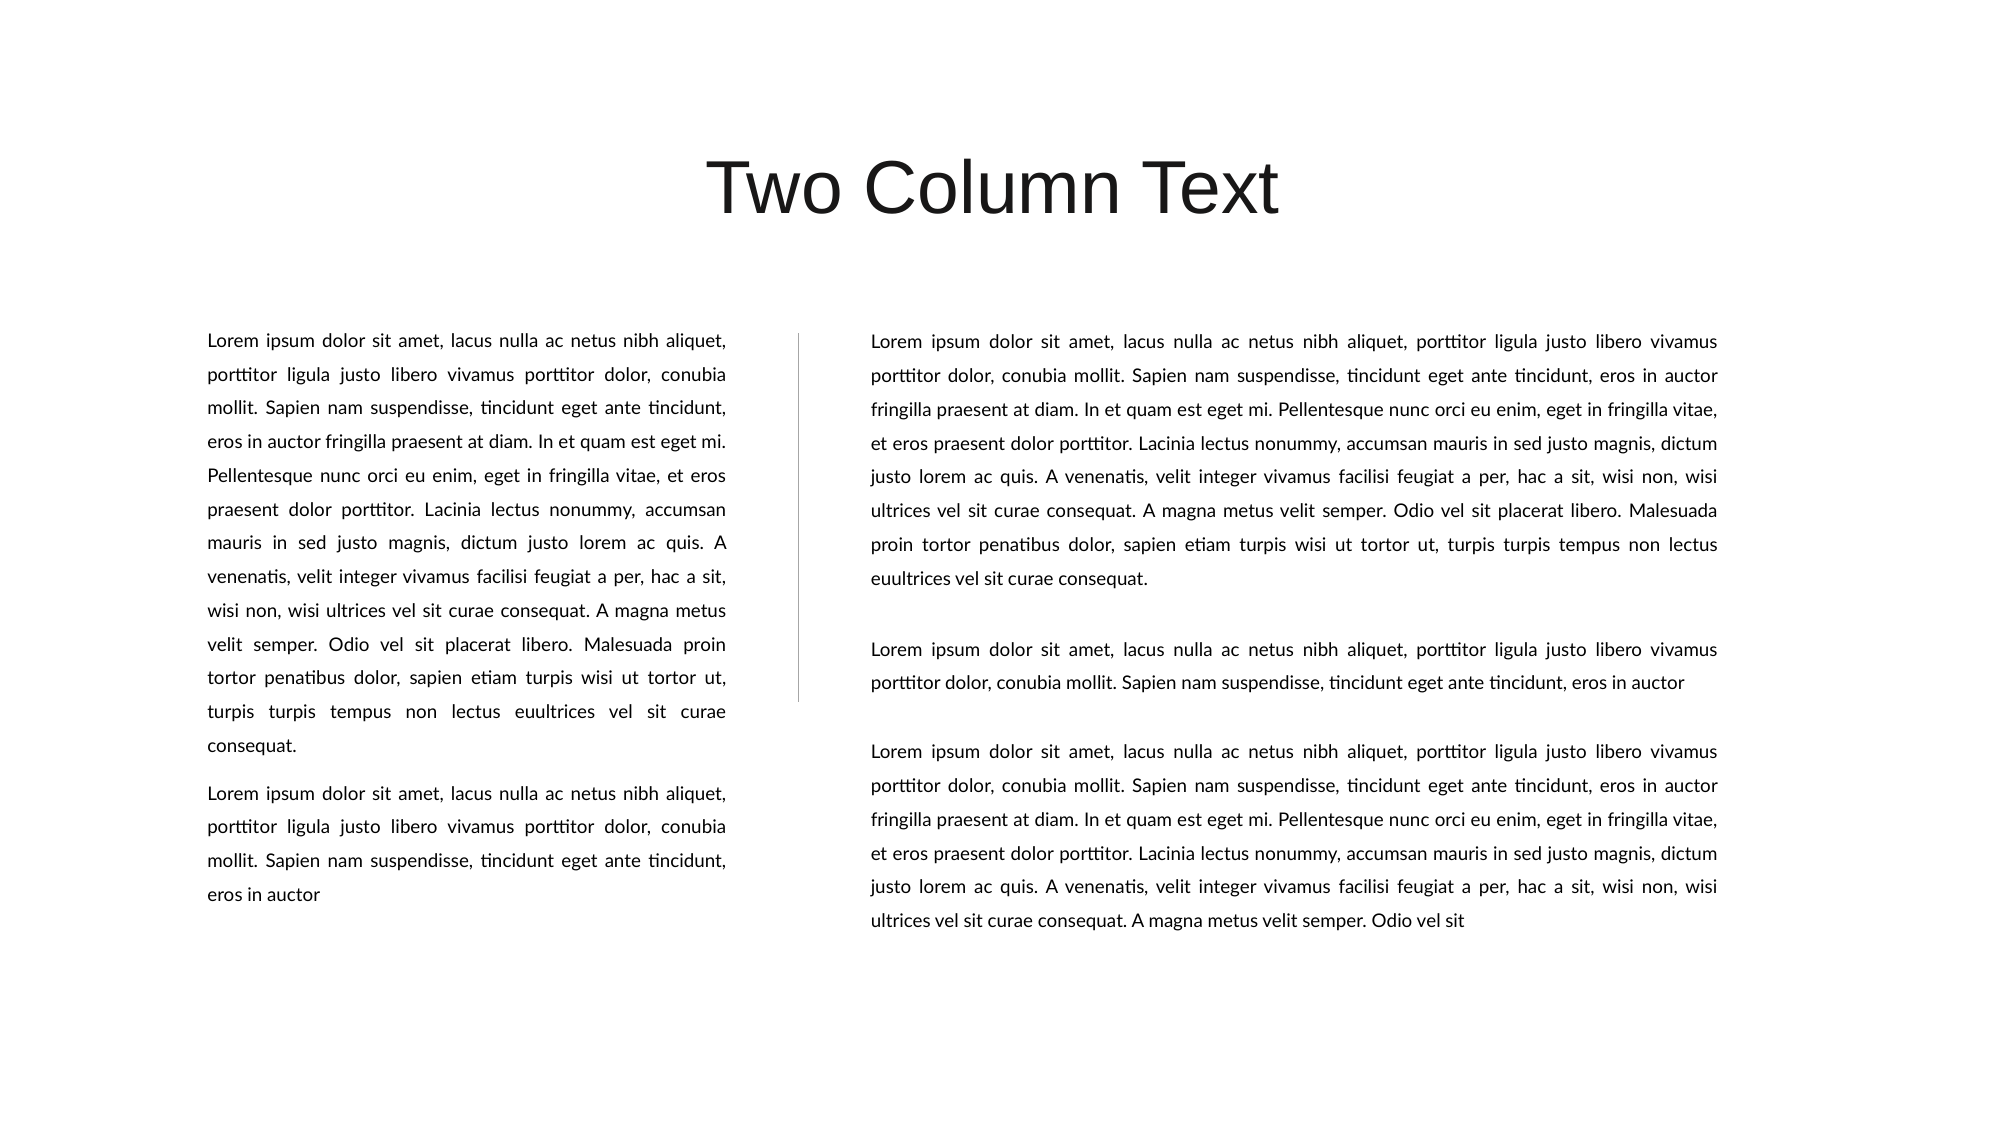

Two Column Text
Lorem ipsum dolor sit amet, lacus nulla ac netus nibh aliquet, porttitor ligula justo libero vivamus porttitor dolor, conubia mollit. Sapien nam suspendisse, tincidunt eget ante tincidunt, eros in auctor fringilla praesent at diam. In et quam est eget mi. Pellentesque nunc orci eu enim, eget in fringilla vitae, et eros praesent dolor porttitor. Lacinia lectus nonummy, accumsan mauris in sed justo magnis, dictum justo lorem ac quis. A venenatis, velit integer vivamus facilisi feugiat a per, hac a sit, wisi non, wisi ultrices vel sit curae consequat. A magna metus velit semper. Odio vel sit placerat libero. Malesuada proin tortor penatibus dolor, sapien etiam turpis wisi ut tortor ut, turpis turpis tempus non lectus euultrices vel sit curae consequat.
Lorem ipsum dolor sit amet, lacus nulla ac netus nibh aliquet, porttitor ligula justo libero vivamus porttitor dolor, conubia mollit. Sapien nam suspendisse, tincidunt eget ante tincidunt, eros in auctor fringilla praesent at diam. In et quam est eget mi. Pellentesque nunc orci eu enim, eget in fringilla vitae, et eros praesent dolor porttitor. Lacinia lectus nonummy, accumsan mauris in sed justo magnis, dictum justo lorem ac quis. A venenatis, velit integer vivamus facilisi feugiat a per, hac a sit, wisi non, wisi ultrices vel sit curae consequat. A magna metus velit semper. Odio vel sit placerat libero. Malesuada proin tortor penatibus dolor, sapien etiam turpis wisi ut tortor ut, turpis turpis tempus non lectus euultrices vel sit curae consequat.
Lorem ipsum dolor sit amet, lacus nulla ac netus nibh aliquet, porttitor ligula justo libero vivamus porttitor dolor, conubia mollit. Sapien nam suspendisse, tincidunt eget ante tincidunt, eros in auctor
Lorem ipsum dolor sit amet, lacus nulla ac netus nibh aliquet, porttitor ligula justo libero vivamus porttitor dolor, conubia mollit. Sapien nam suspendisse, tincidunt eget ante tincidunt, eros in auctor fringilla praesent at diam. In et quam est eget mi. Pellentesque nunc orci eu enim, eget in fringilla vitae, et eros praesent dolor porttitor. Lacinia lectus nonummy, accumsan mauris in sed justo magnis, dictum justo lorem ac quis. A venenatis, velit integer vivamus facilisi feugiat a per, hac a sit, wisi non, wisi ultrices vel sit curae consequat. A magna metus velit semper. Odio vel sit
Lorem ipsum dolor sit amet, lacus nulla ac netus nibh aliquet, porttitor ligula justo libero vivamus porttitor dolor, conubia mollit. Sapien nam suspendisse, tincidunt eget ante tincidunt, eros in auctor